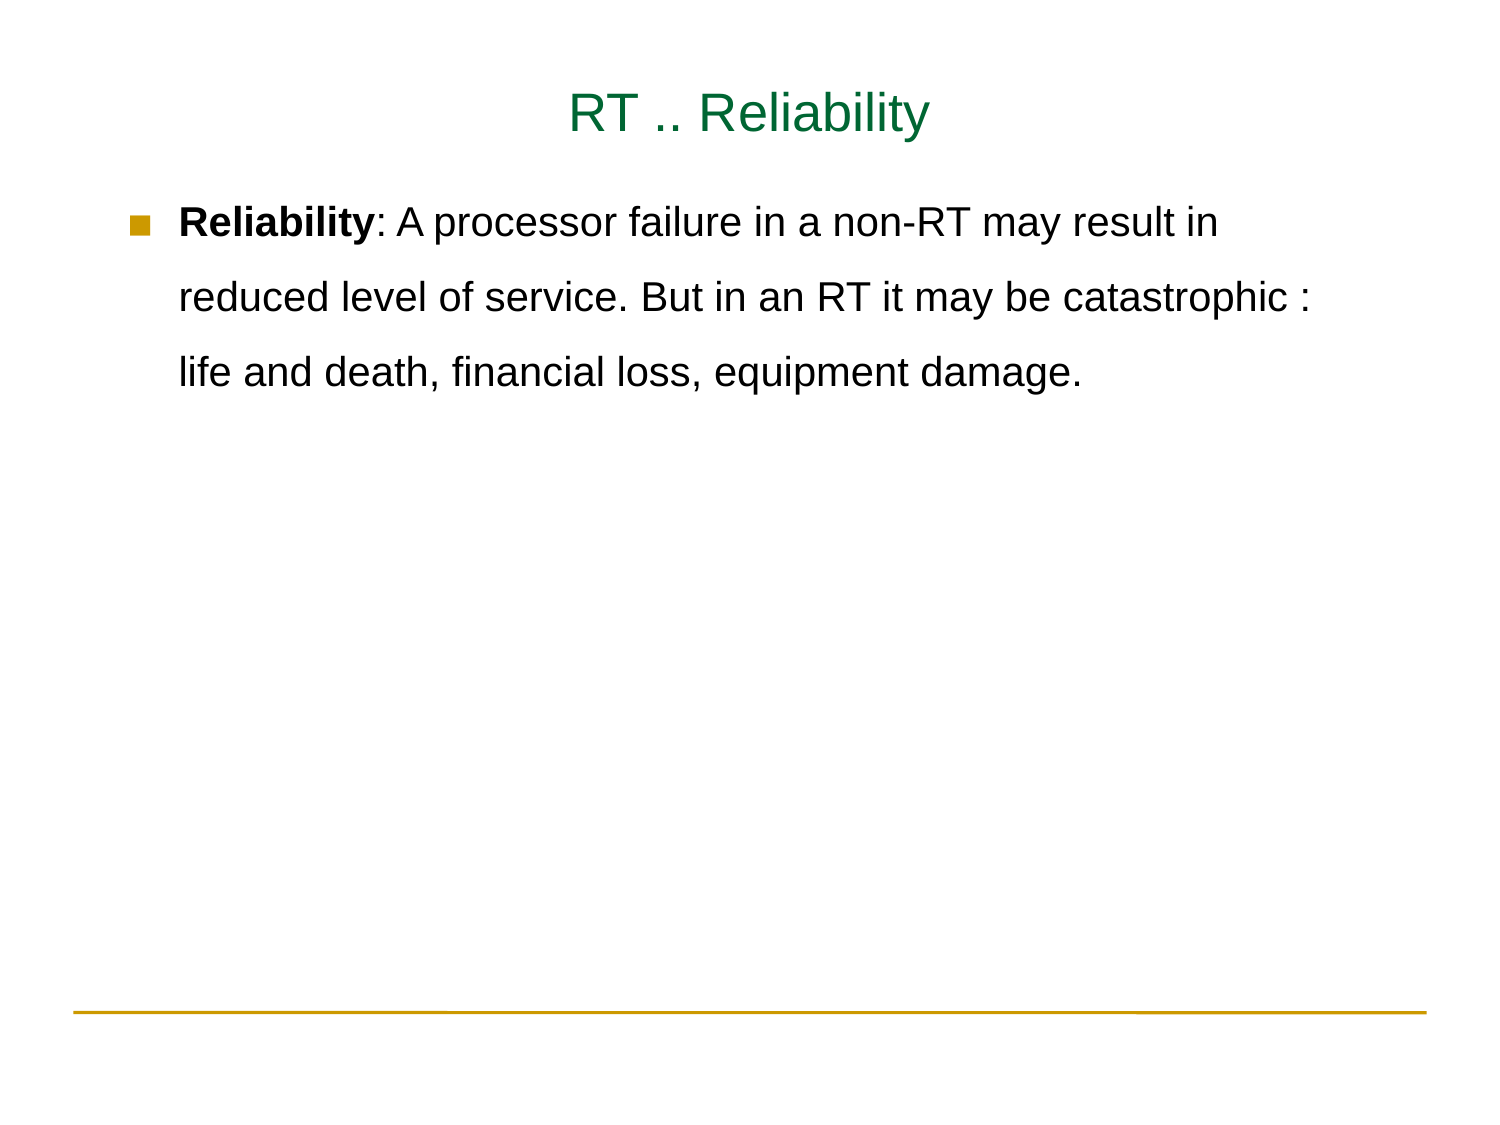

RT .. Reliability
Reliability: A processor failure in a non-RT may result in reduced level of service. But in an RT it may be catastrophic : life and death, financial loss, equipment damage.